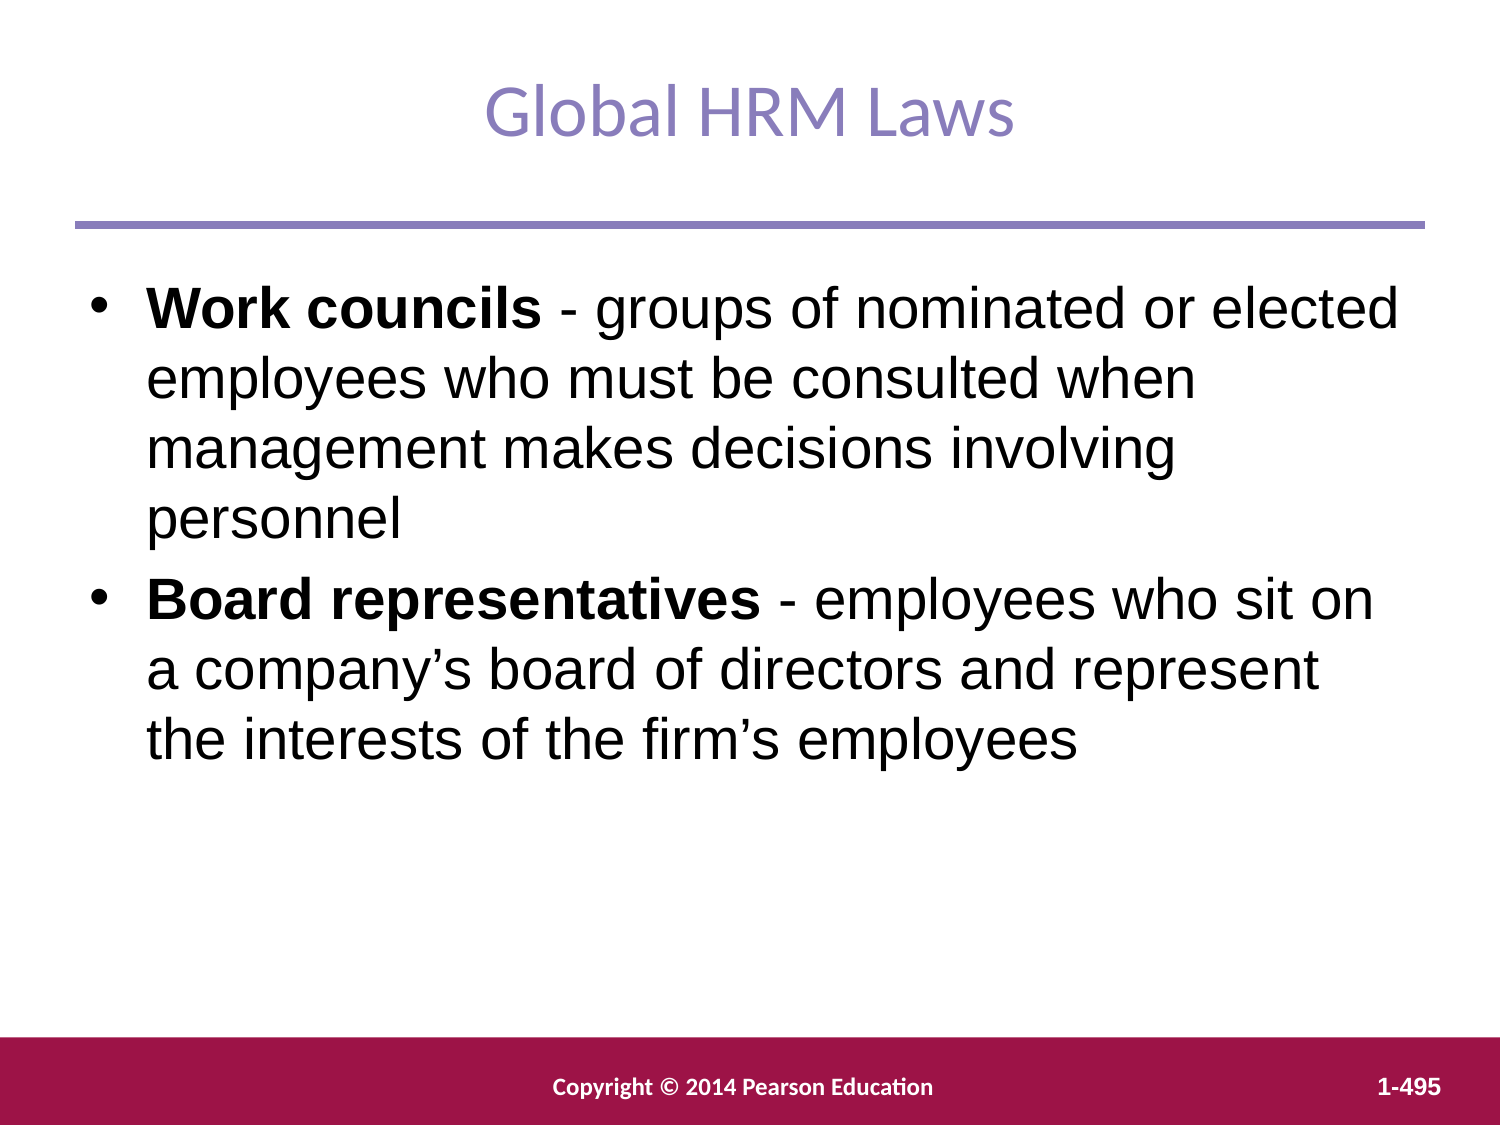

Global HRM Laws
Work councils - groups of nominated or elected employees who must be consulted when management makes decisions involving personnel
Board representatives - employees who sit on a company’s board of directors and represent the interests of the firm’s employees